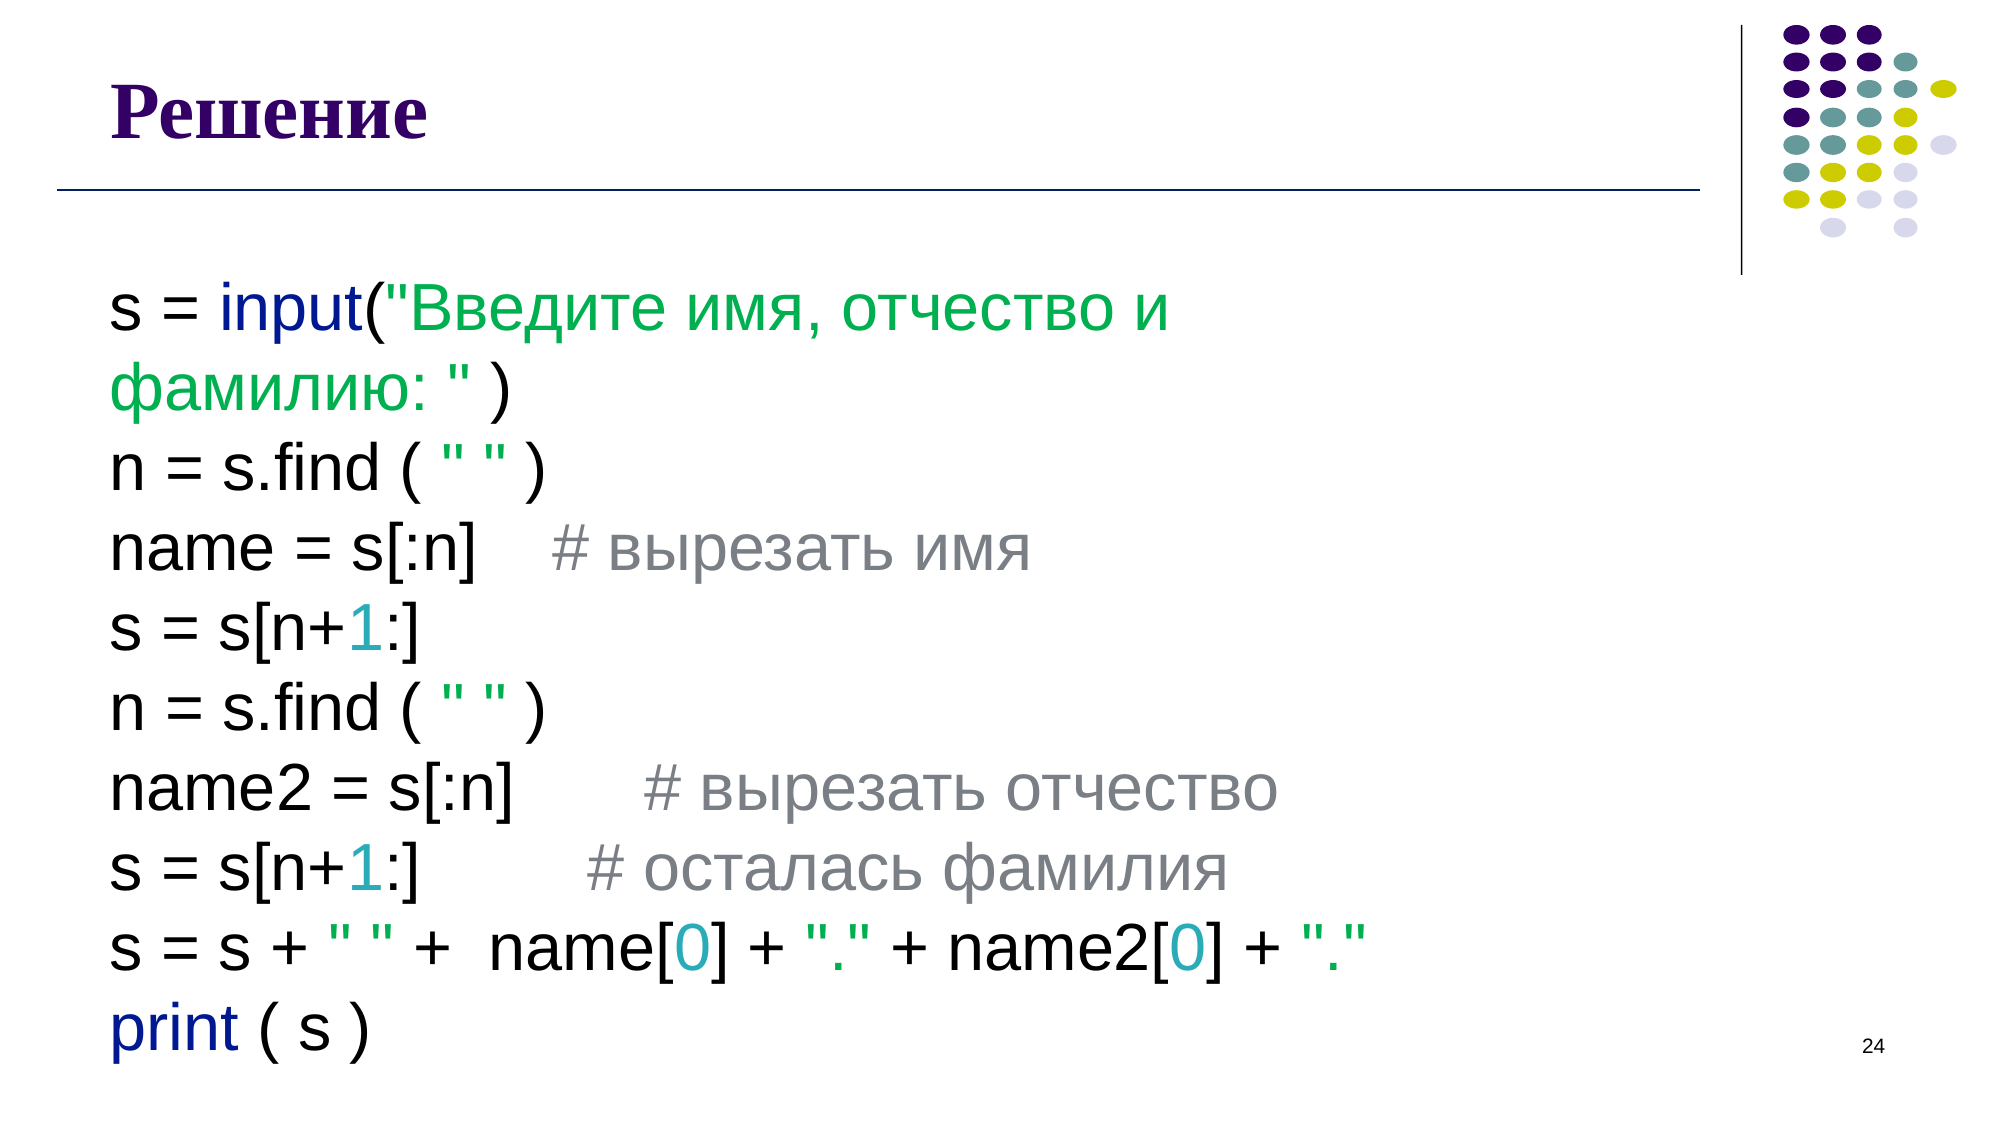

# Решение
s = input("Введите имя, отчество и фамилию: " )
n = s.find ( " " )
name = s[:n]    # вырезать имя
s = s[n+1:]
n = s.find ( " " )
name2 = s[:n]       # вырезать отчество
s = s[n+1:]         # осталась фамилия
s = s + " " +  name[0] + "." + name2[0] + "."
print ( s )
24